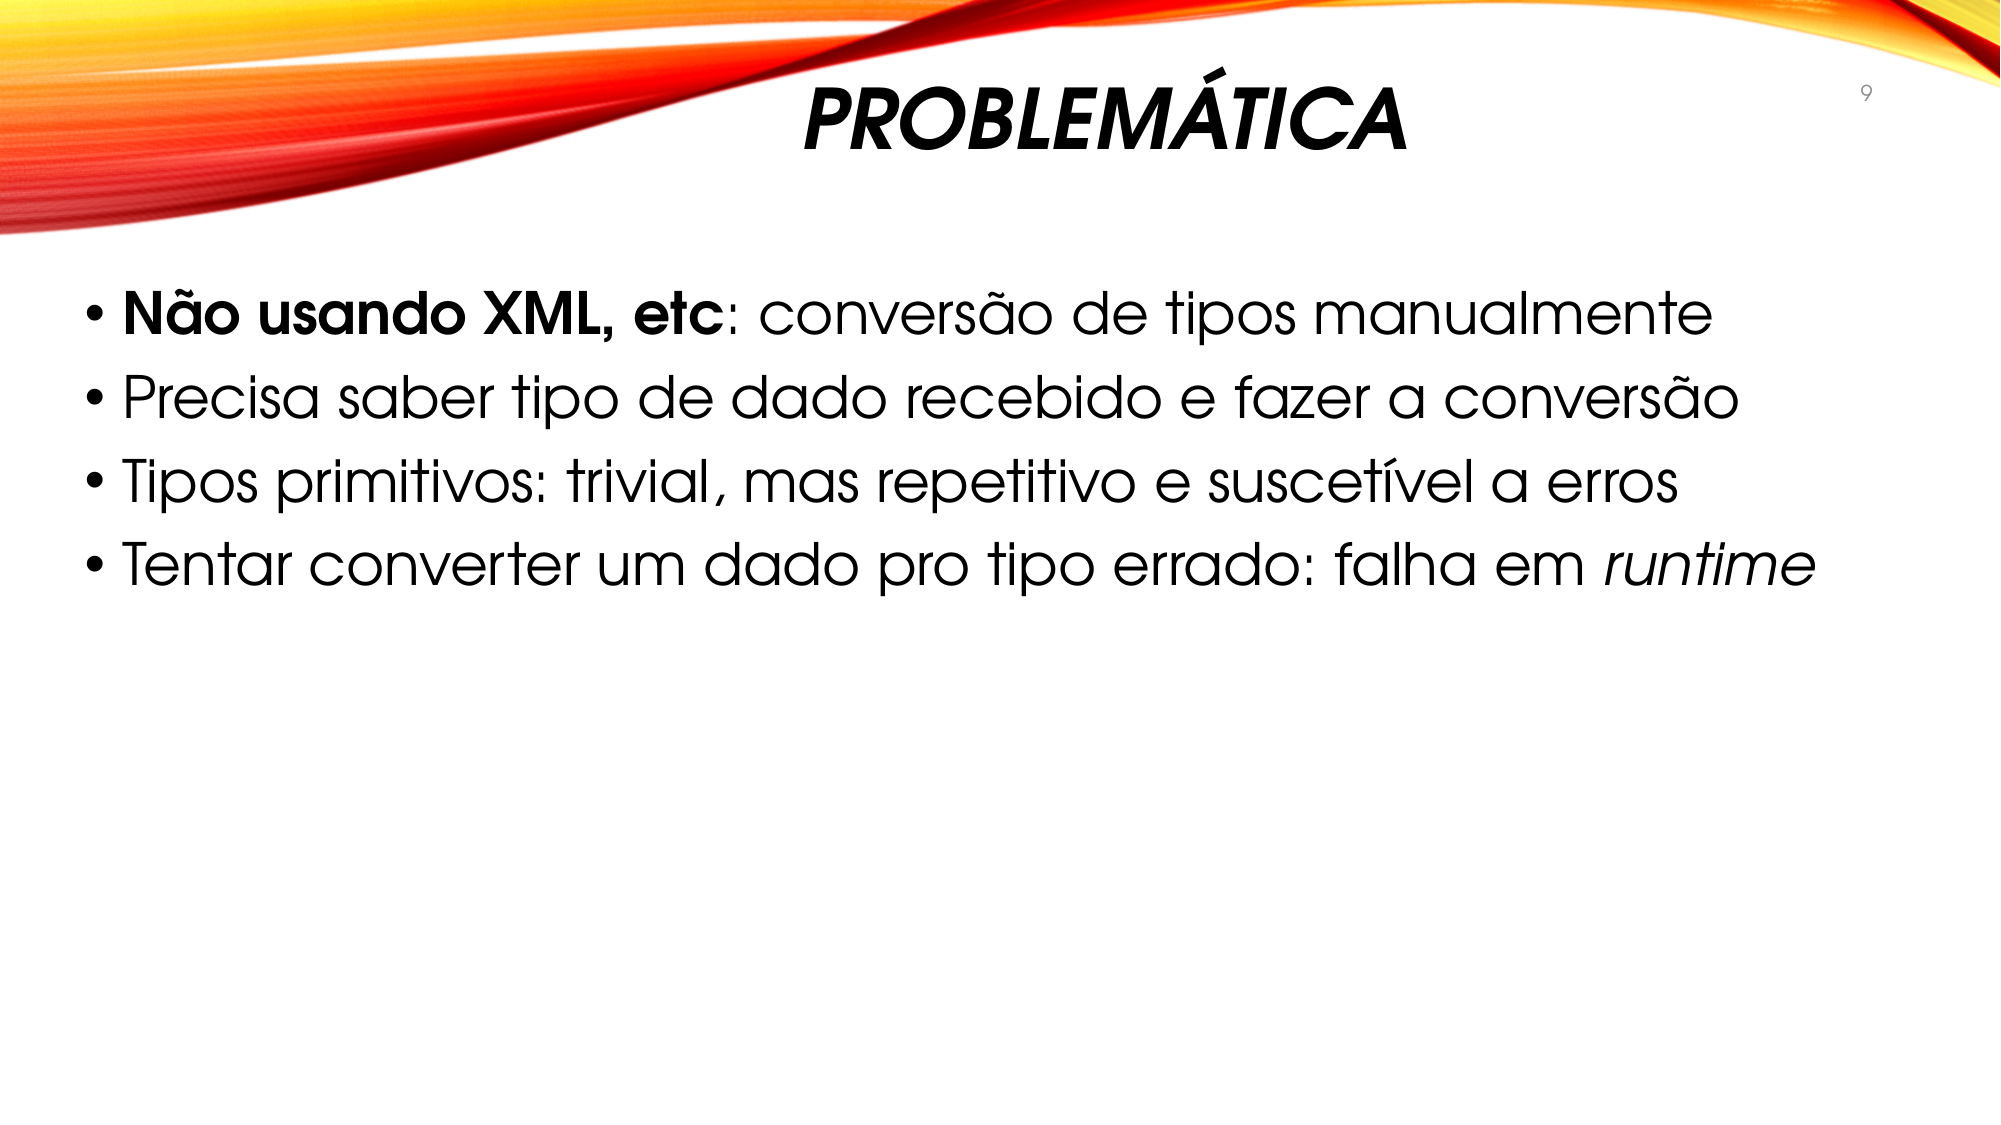

# PROBLEMÁTICA
9
Não usando XML, etc: conversão de tipos manualmente
Precisa saber tipo de dado recebido e fazer a conversão
Tipos primitivos: trivial, mas repetitivo e suscetível a erros
Tentar converter um dado pro tipo errado: falha em runtime